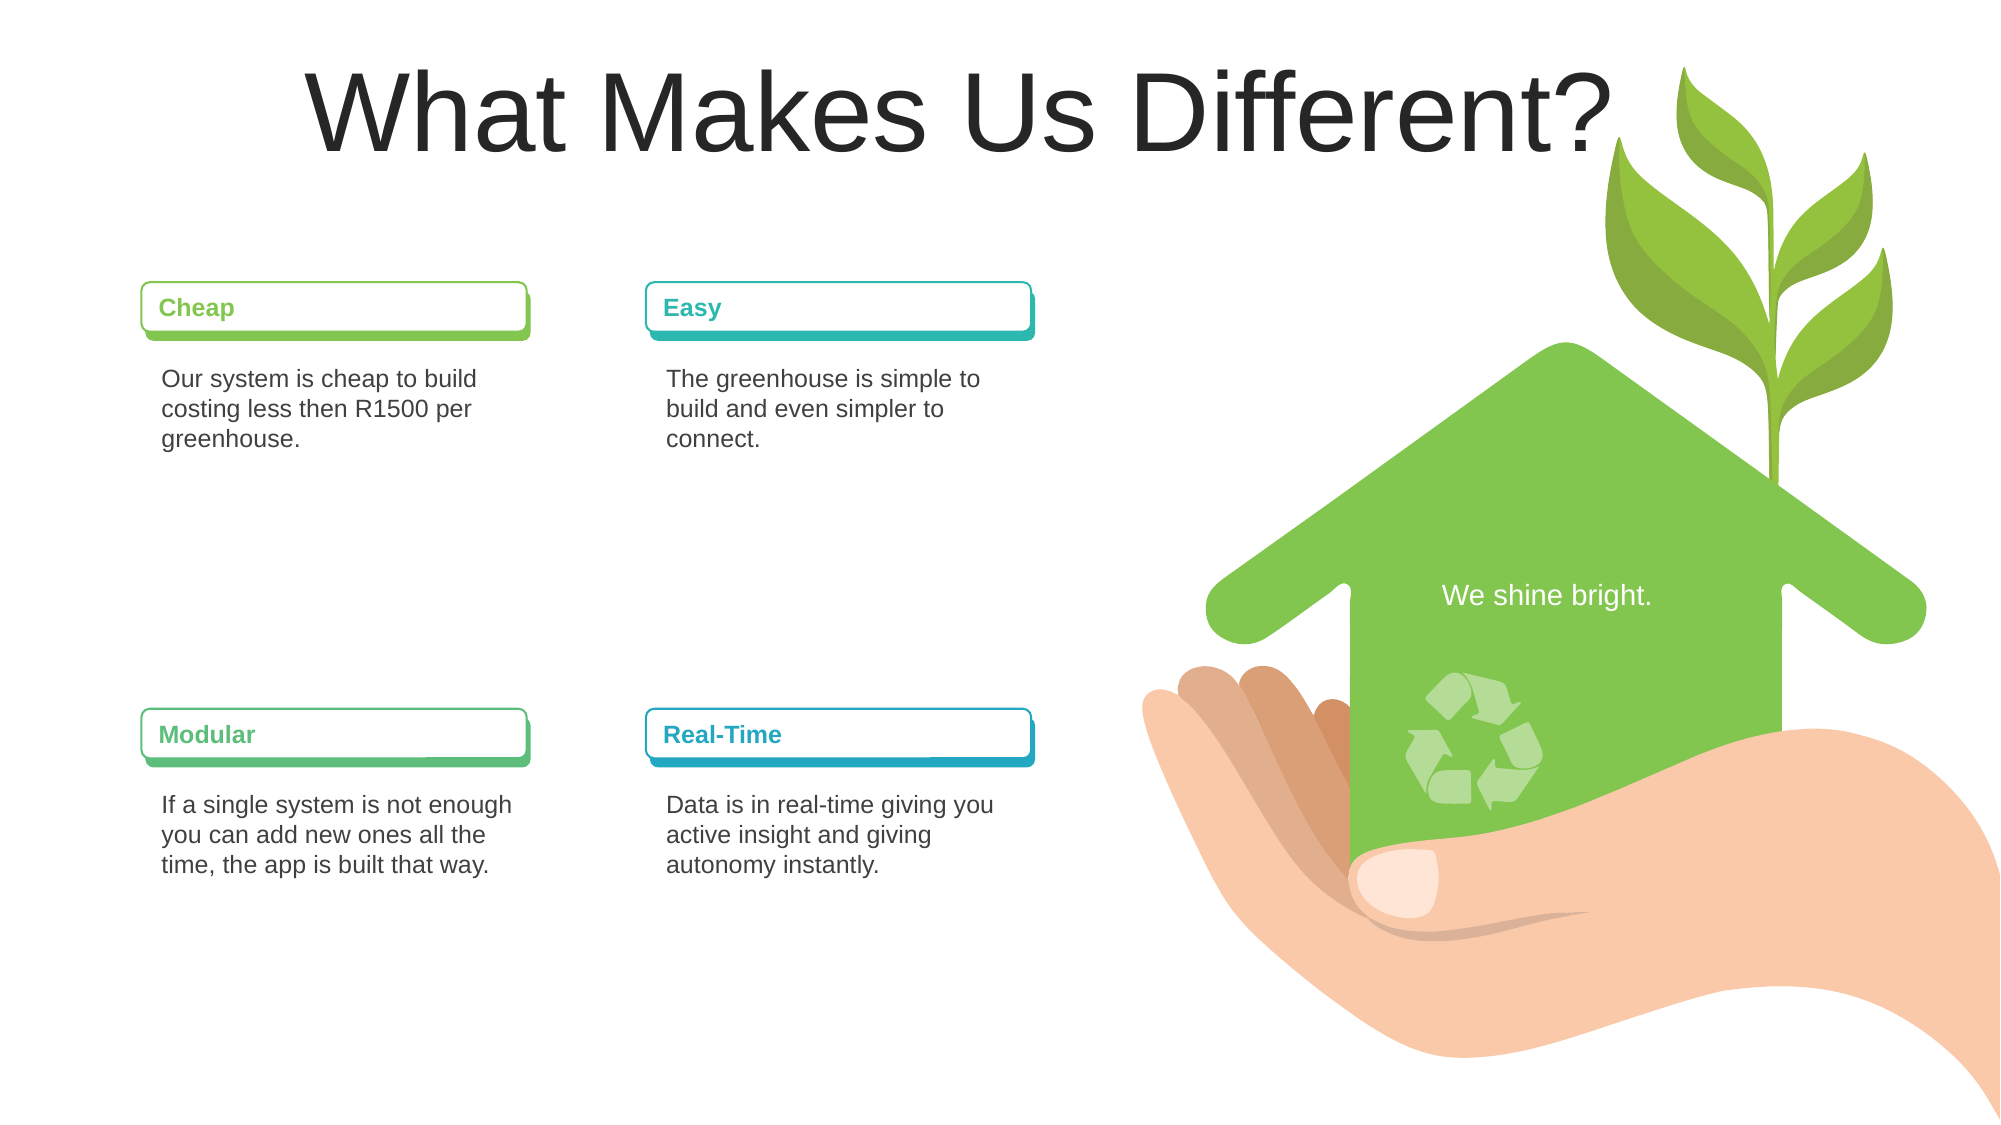

What Makes Us Different?

Easy

The greenhouse is simple to build and even simpler to connect.
Cheap

Our system is cheap to build costing less then R1500 per greenhouse.
We shine bright.

Real-Time

Data is in real-time giving you active insight and giving autonomy instantly.
Modular

If a single system is not enough you can add new ones all the time, the app is built that way.